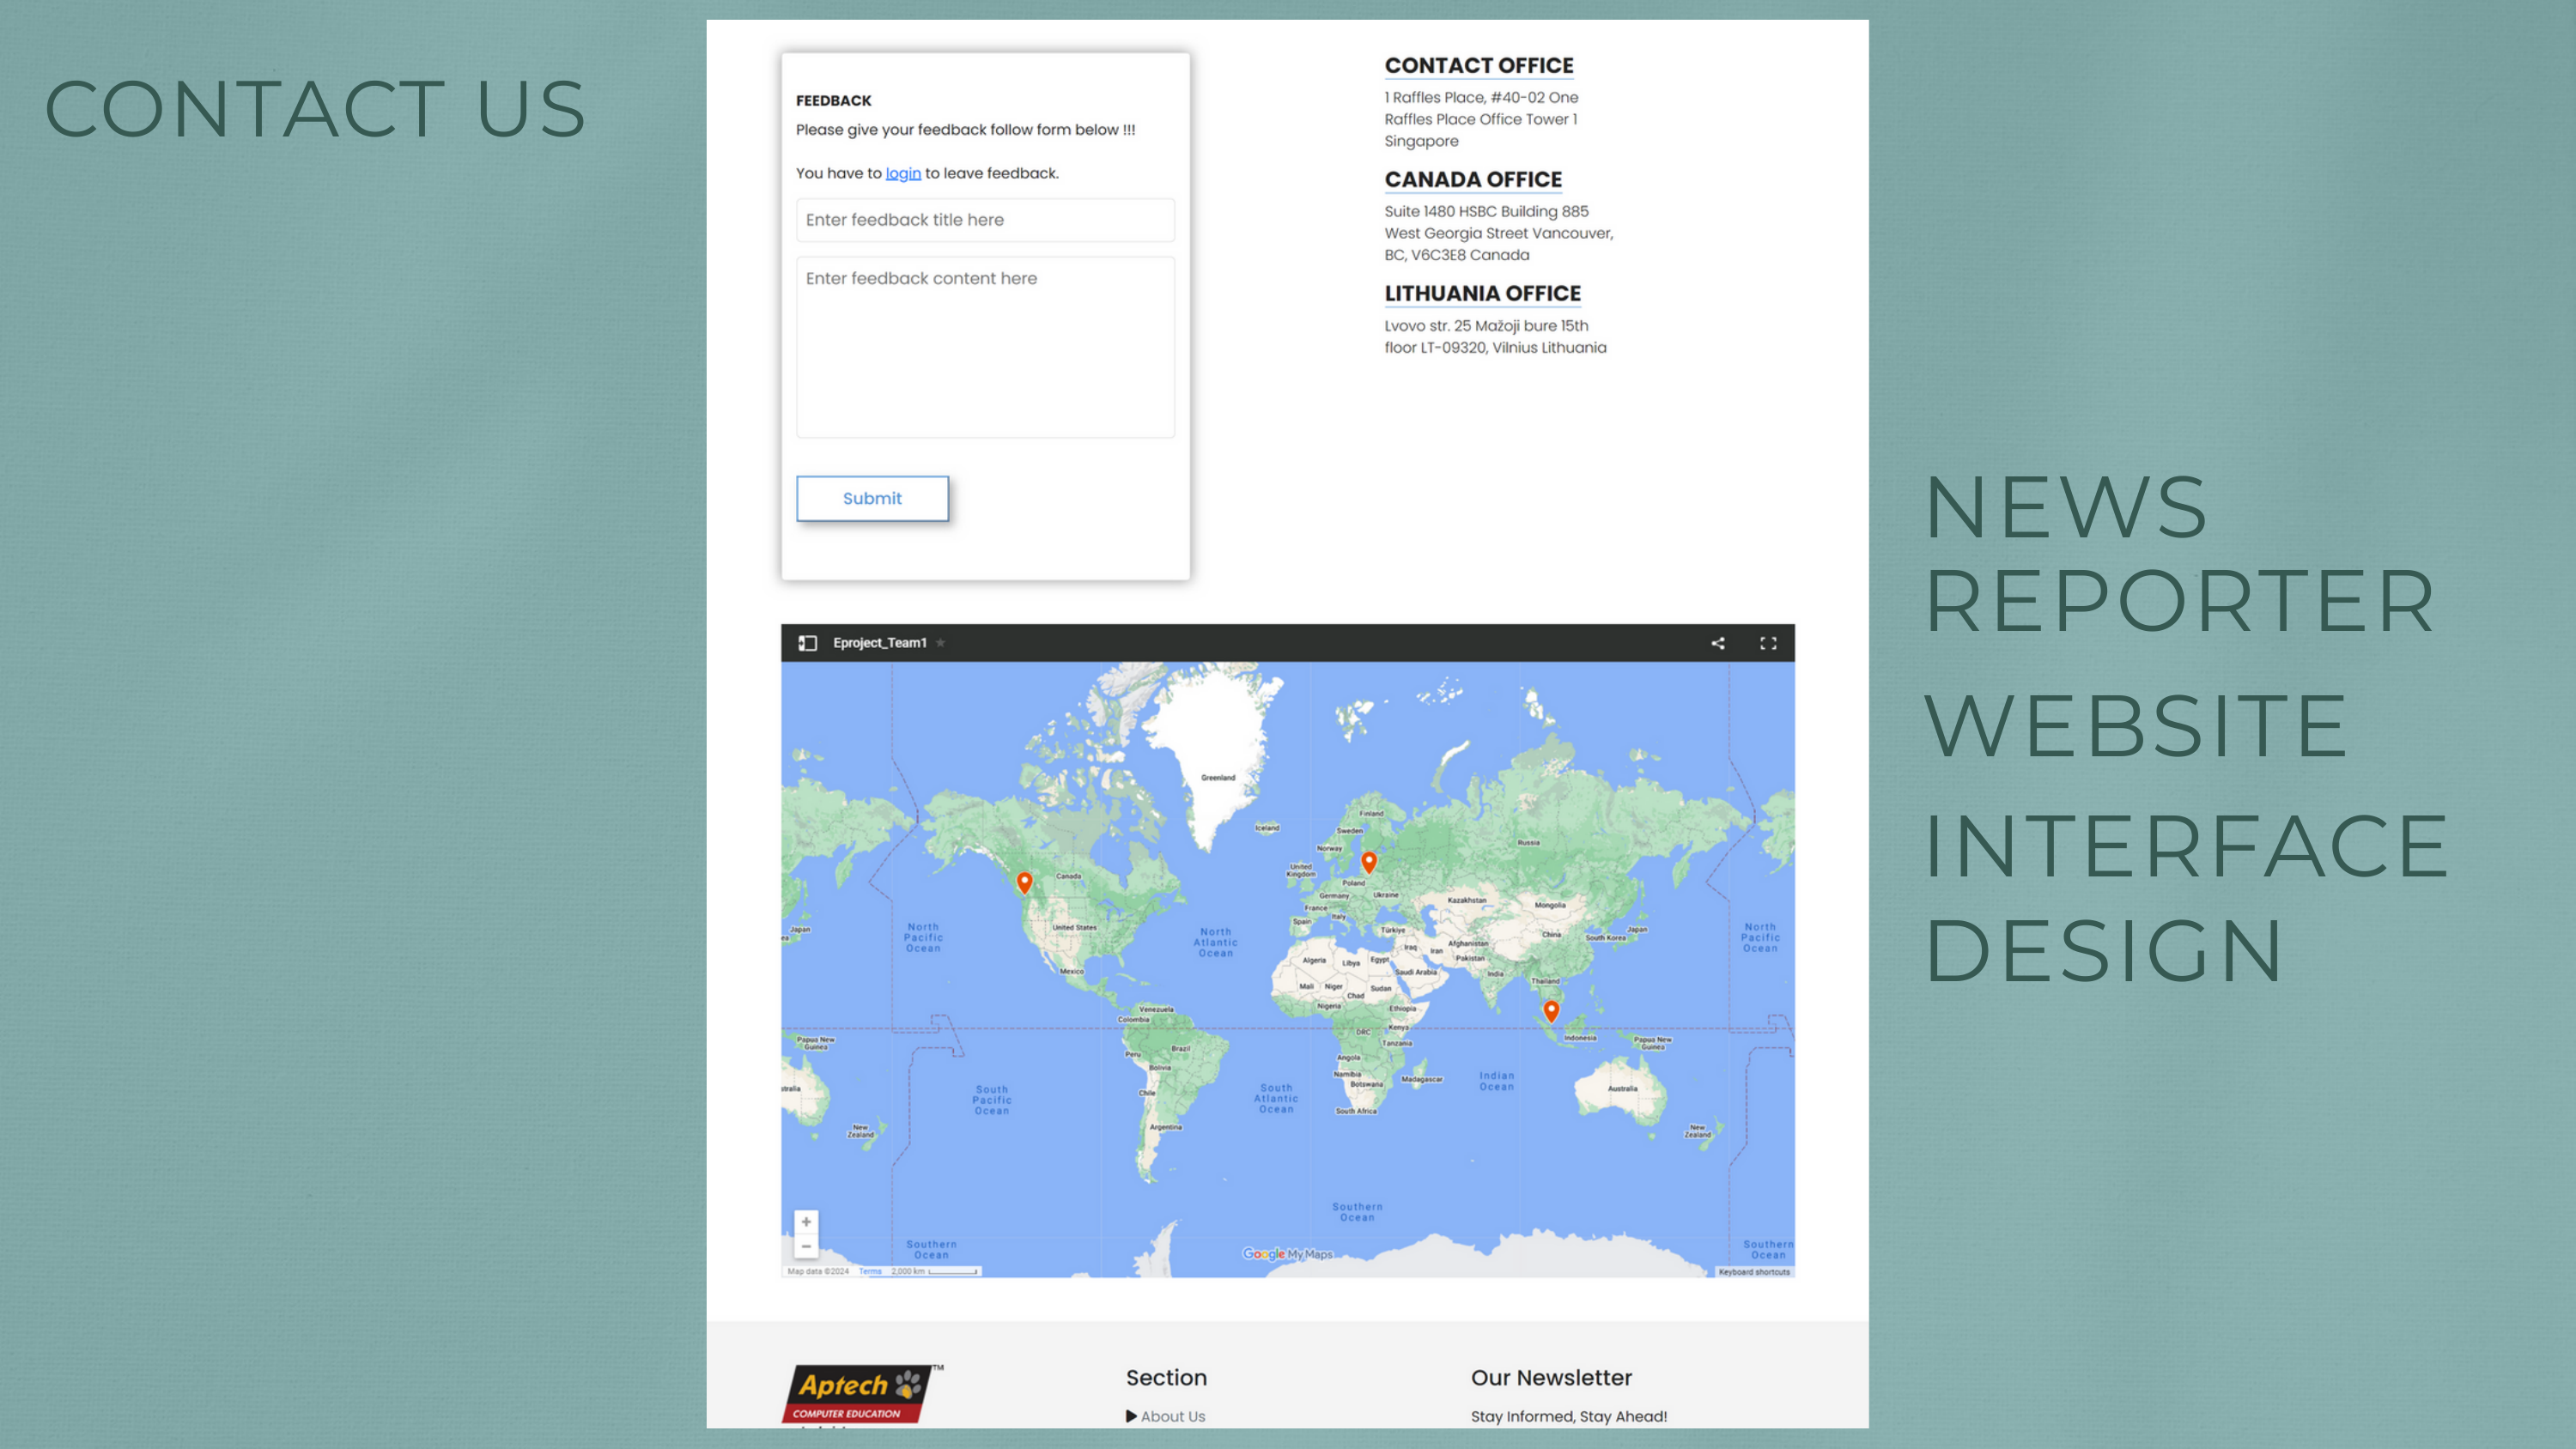

CONTACT US
NEWS REPORTER
WEBSITE
INTERFACE
DESIGN